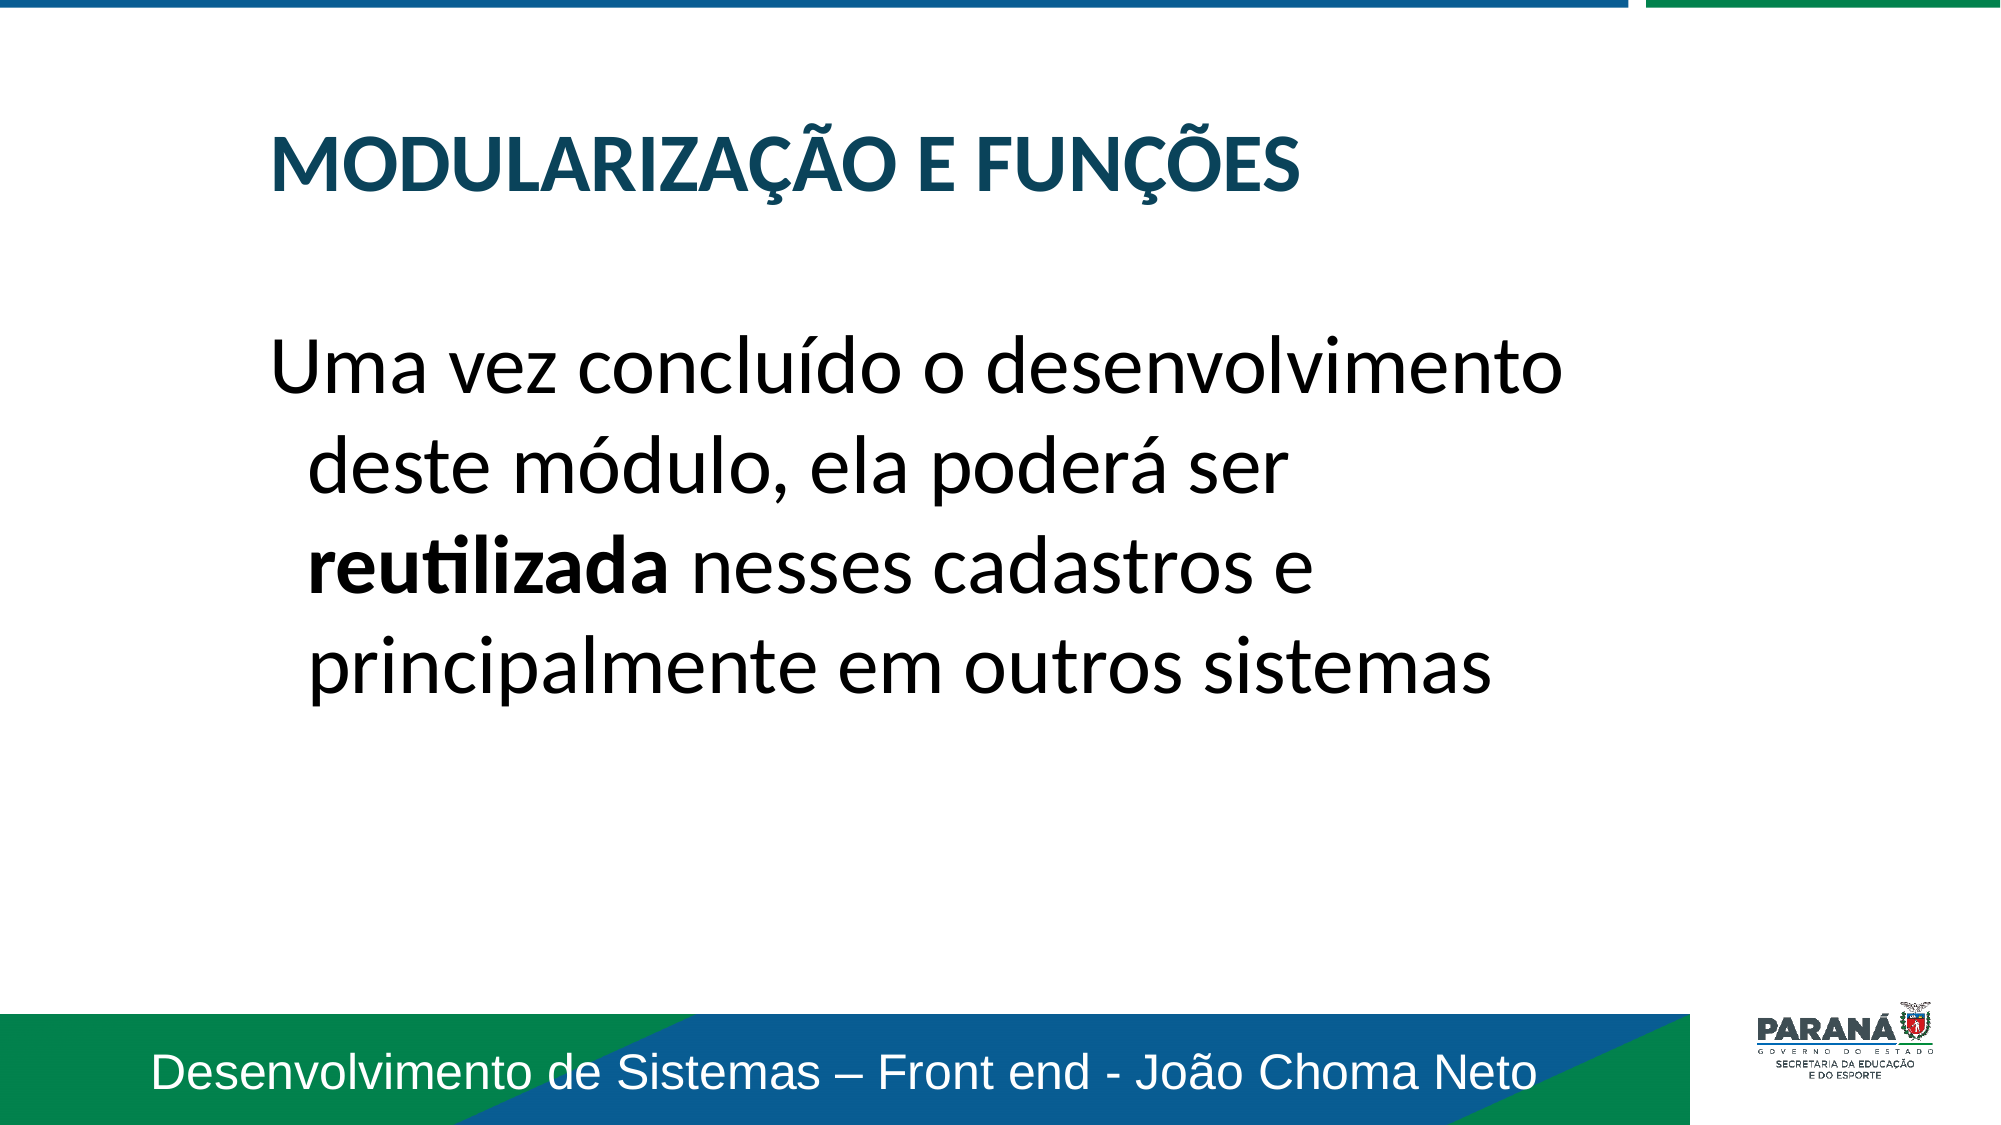

MODULARIZAÇÃO E FUNÇÕES
Uma vez concluído o desenvolvimento deste módulo, ela poderá ser reutilizada nesses cadastros e principalmente em outros sistemas